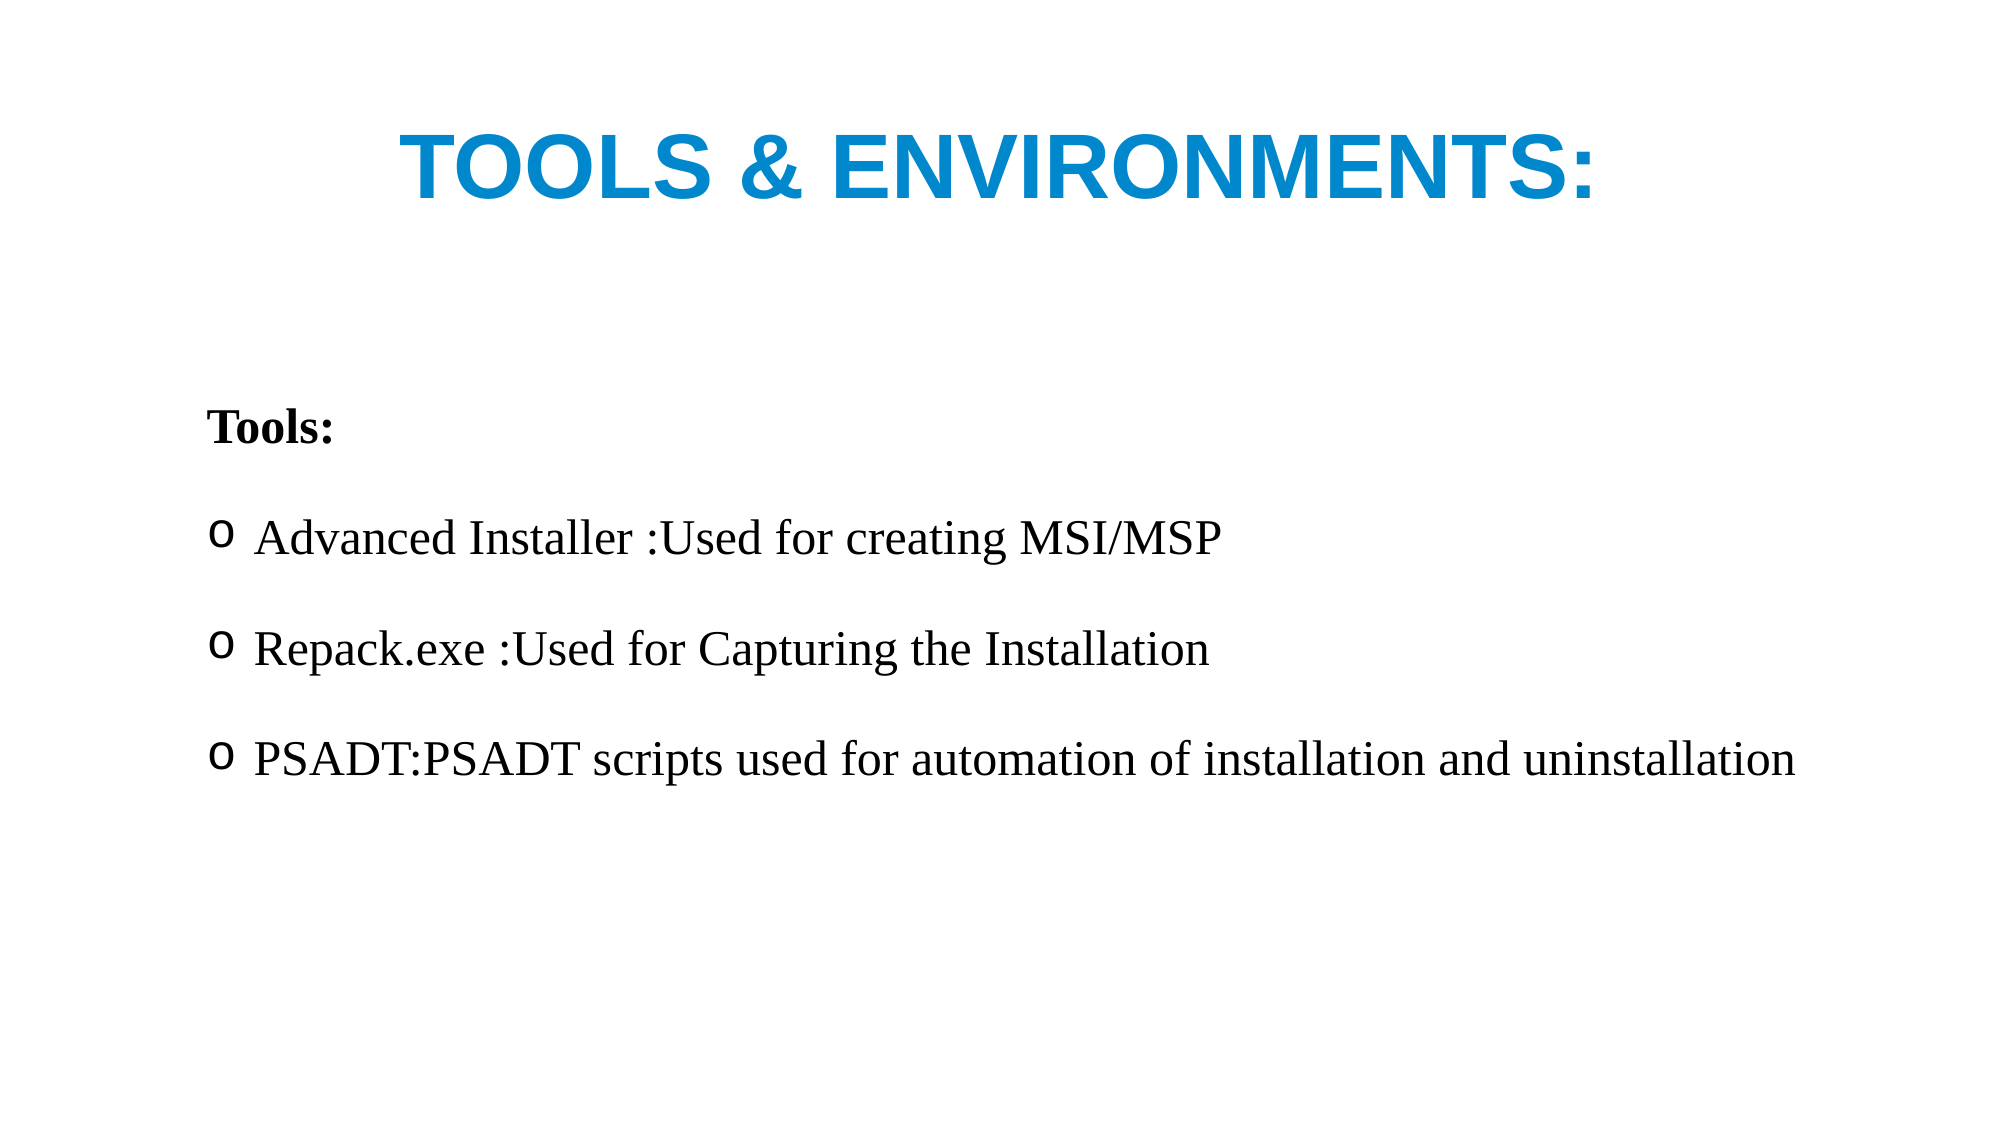

# TOOLS & ENVIRONMENTS:
Tools:
Advanced Installer :Used for creating MSI/MSP
Repack.exe :Used for Capturing the Installation
PSADT:PSADT scripts used for automation of installation and uninstallation